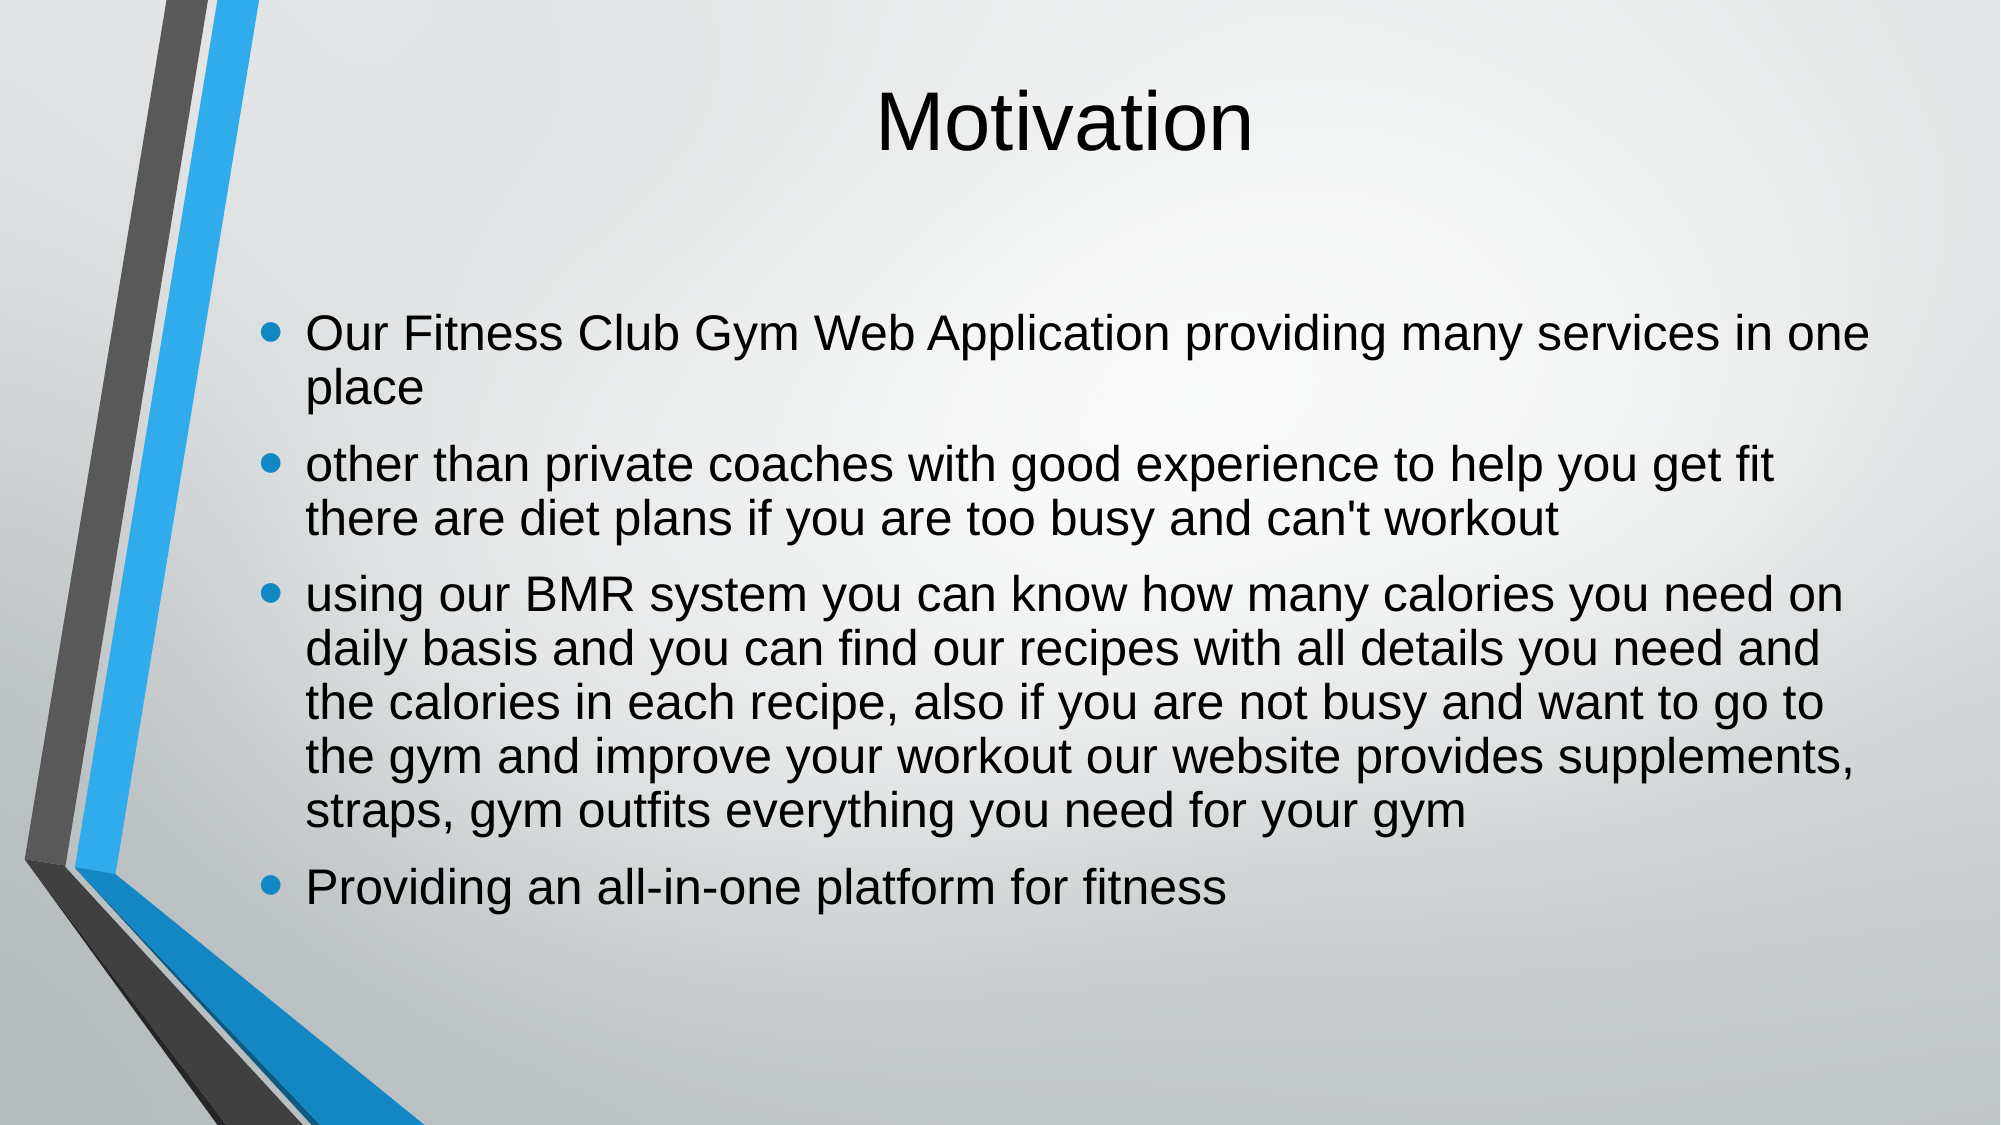

# Motivation
Our Fitness Club Gym Web Application providing many services in one place
other than private coaches with good experience to help you get fit there are diet plans if you are too busy and can't workout
using our BMR system you can know how many calories you need on daily basis and you can find our recipes with all details you need and the calories in each recipe, also if you are not busy and want to go to the gym and improve your workout our website provides supplements, straps, gym outfits everything you need for your gym
Providing an all-in-one platform for fitness